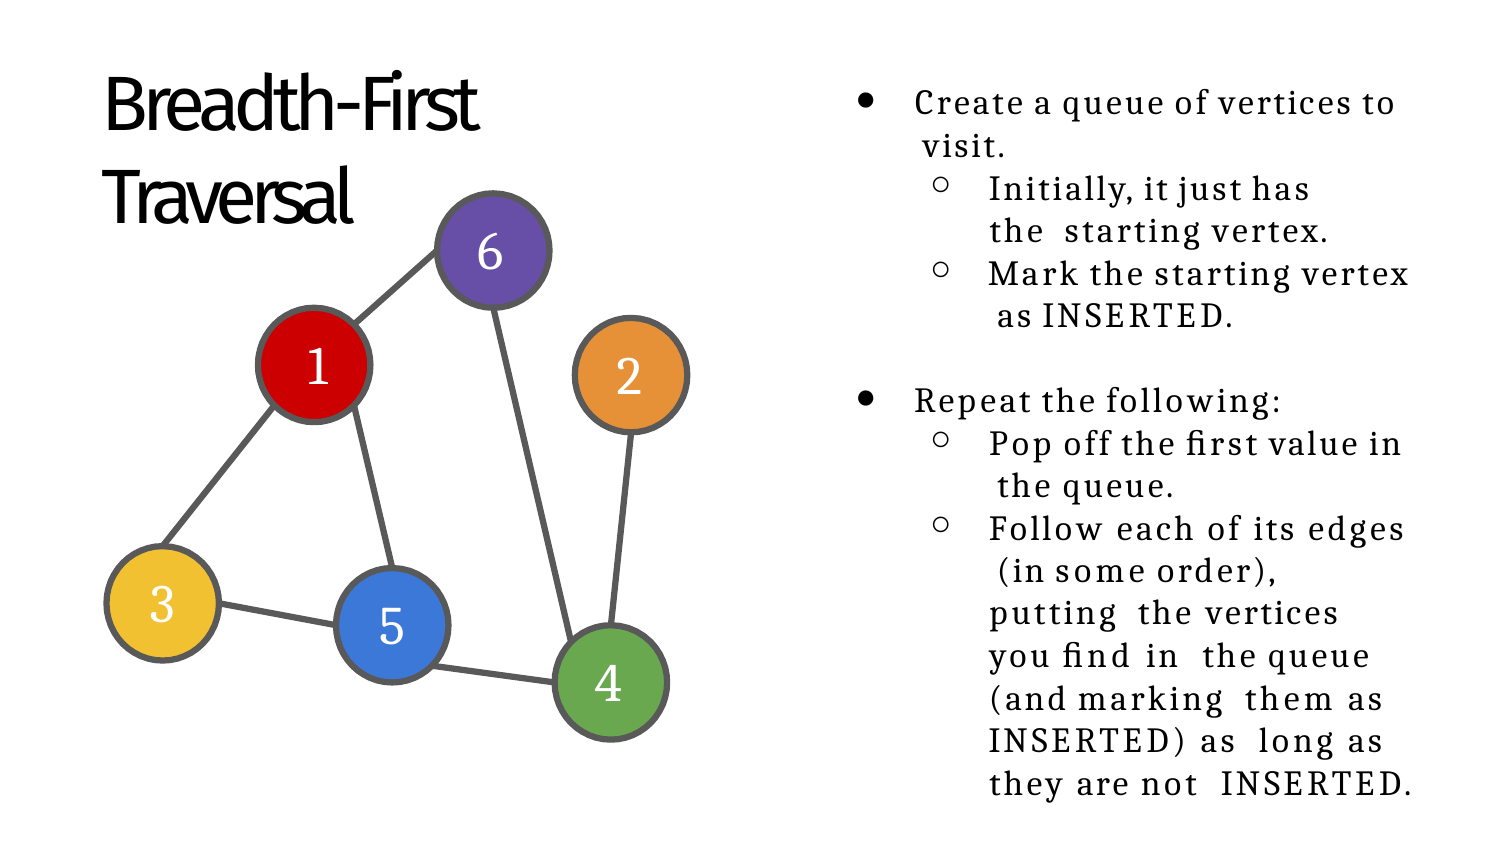

# Breadth-First Traversal
Create a queue of vertices to  visit.
Initially, it just has the  starting vertex.
Mark the starting vertex  as INSERTED.

6

1
2
Repeat the following:
Pop off the ﬁrst value in  the queue.
Follow each of its edges  (in some order), putting  the vertices you ﬁnd in  the queue (and marking  them as INSERTED) as  long as they are not  INSERTED.

3
5

4